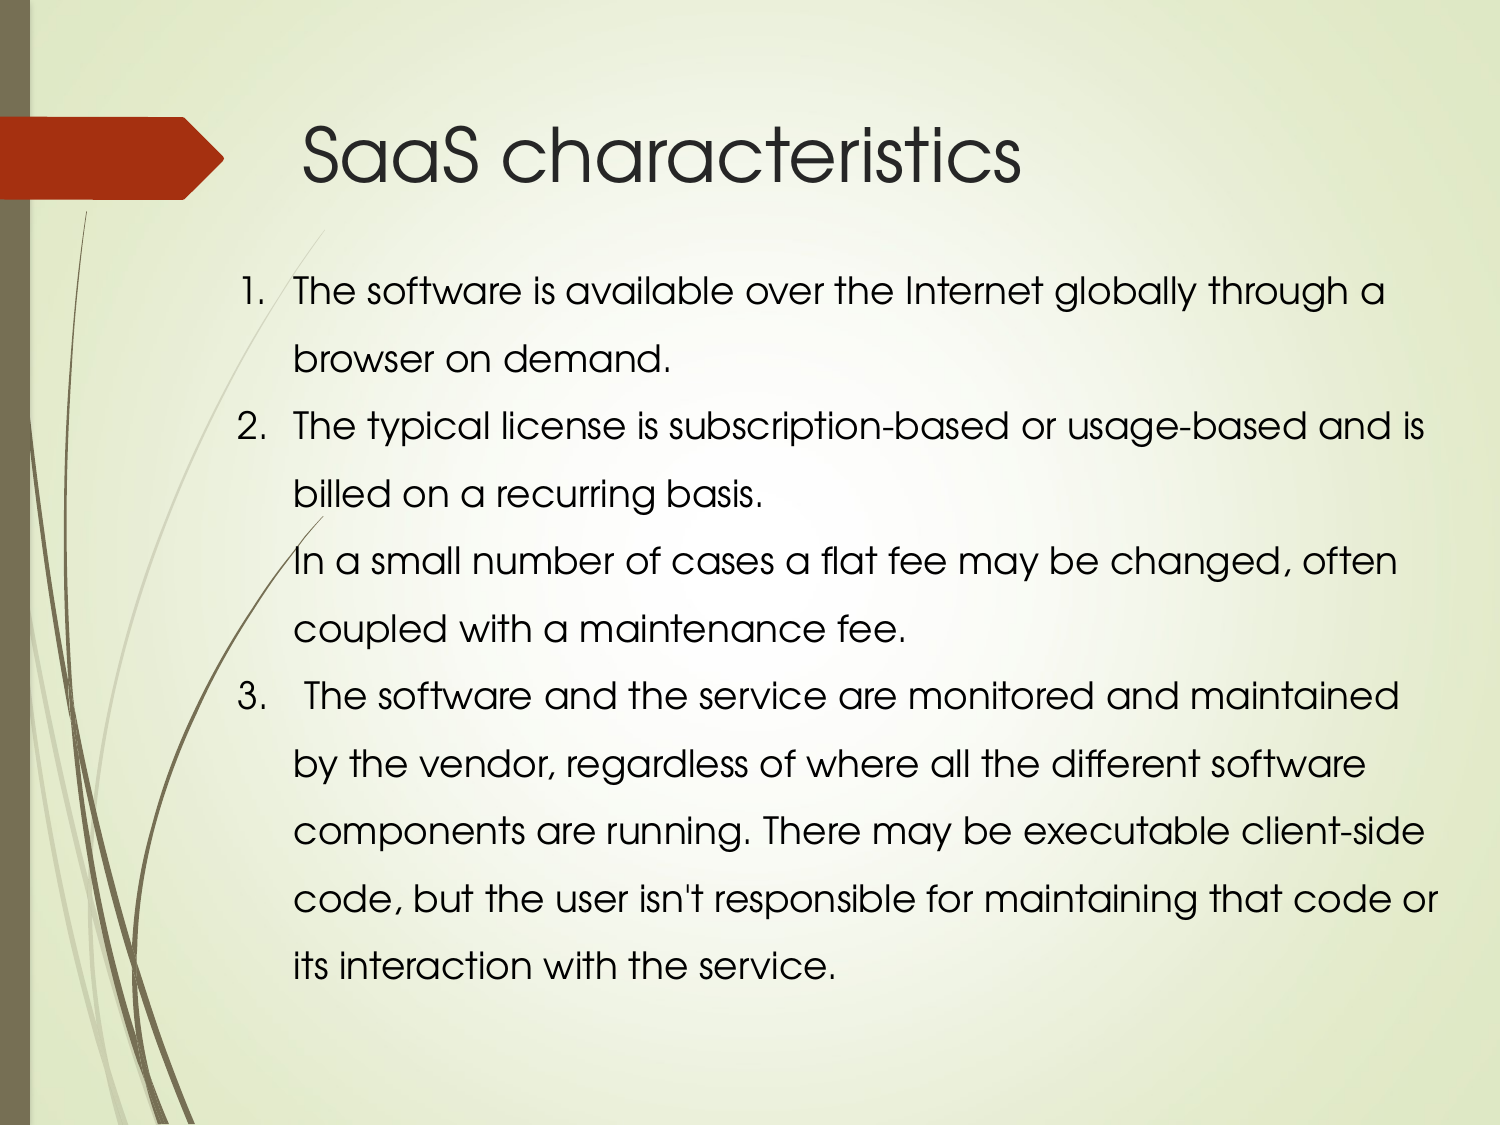

# SaaS characteristics
The software is available over the Internet globally through a browser on demand.
The typical license is subscription-based or usage-based and is billed on a recurring basis.
In a small number of cases a flat fee may be changed, often coupled with a maintenance fee.
 The software and the service are monitored and maintained by the vendor, regardless of where all the different software components are running. There may be executable client-side code, but the user isn't responsible for maintaining that code or its interaction with the service.